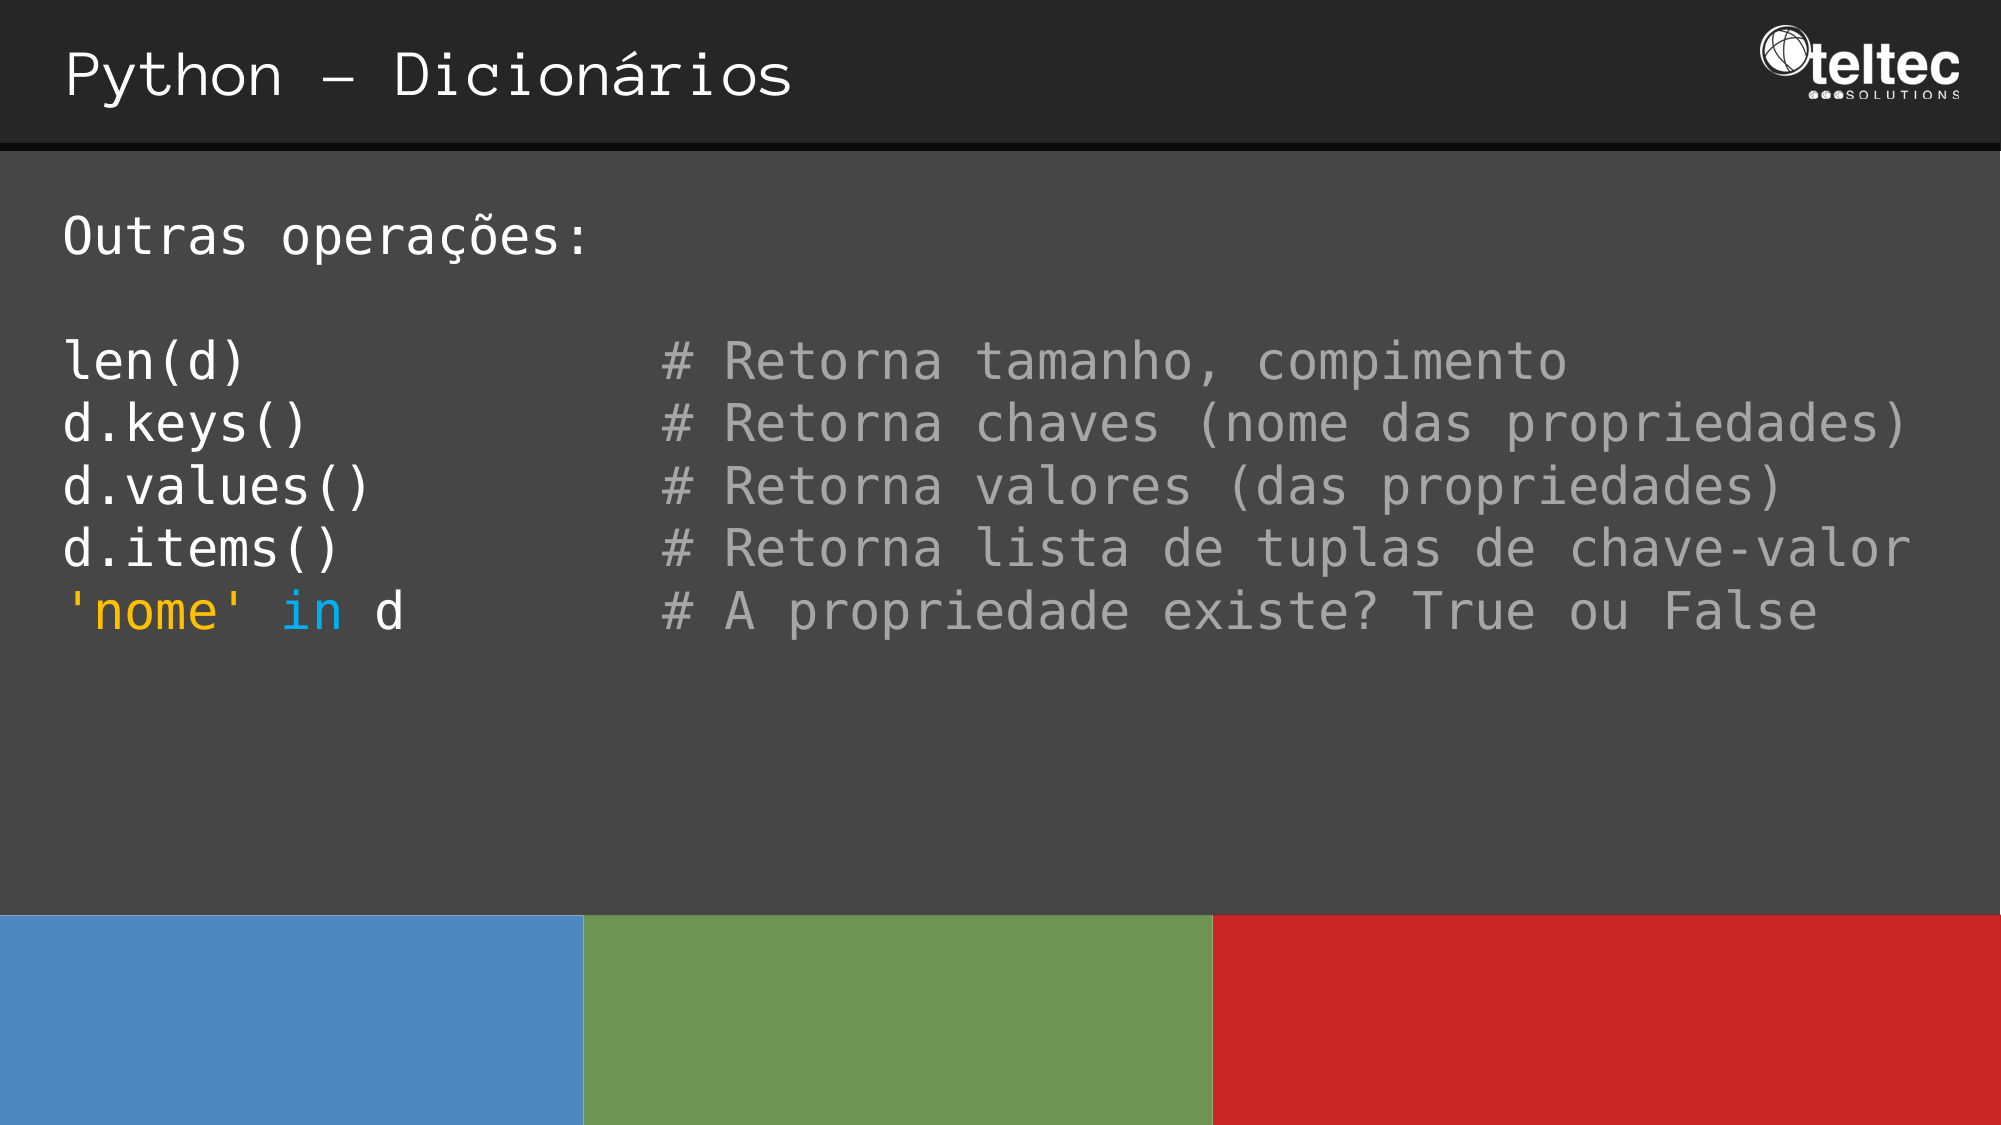

Python – Dicionários
Outras operações:

len(d)			# Retorna tamanho, compimento
d.keys()			# Retorna chaves (nome das propriedades)
d.values()		# Retorna valores (das propriedades)
d.items()			# Retorna lista de tuplas de chave-valor
'nome' in d 		# A propriedade existe? True ou False